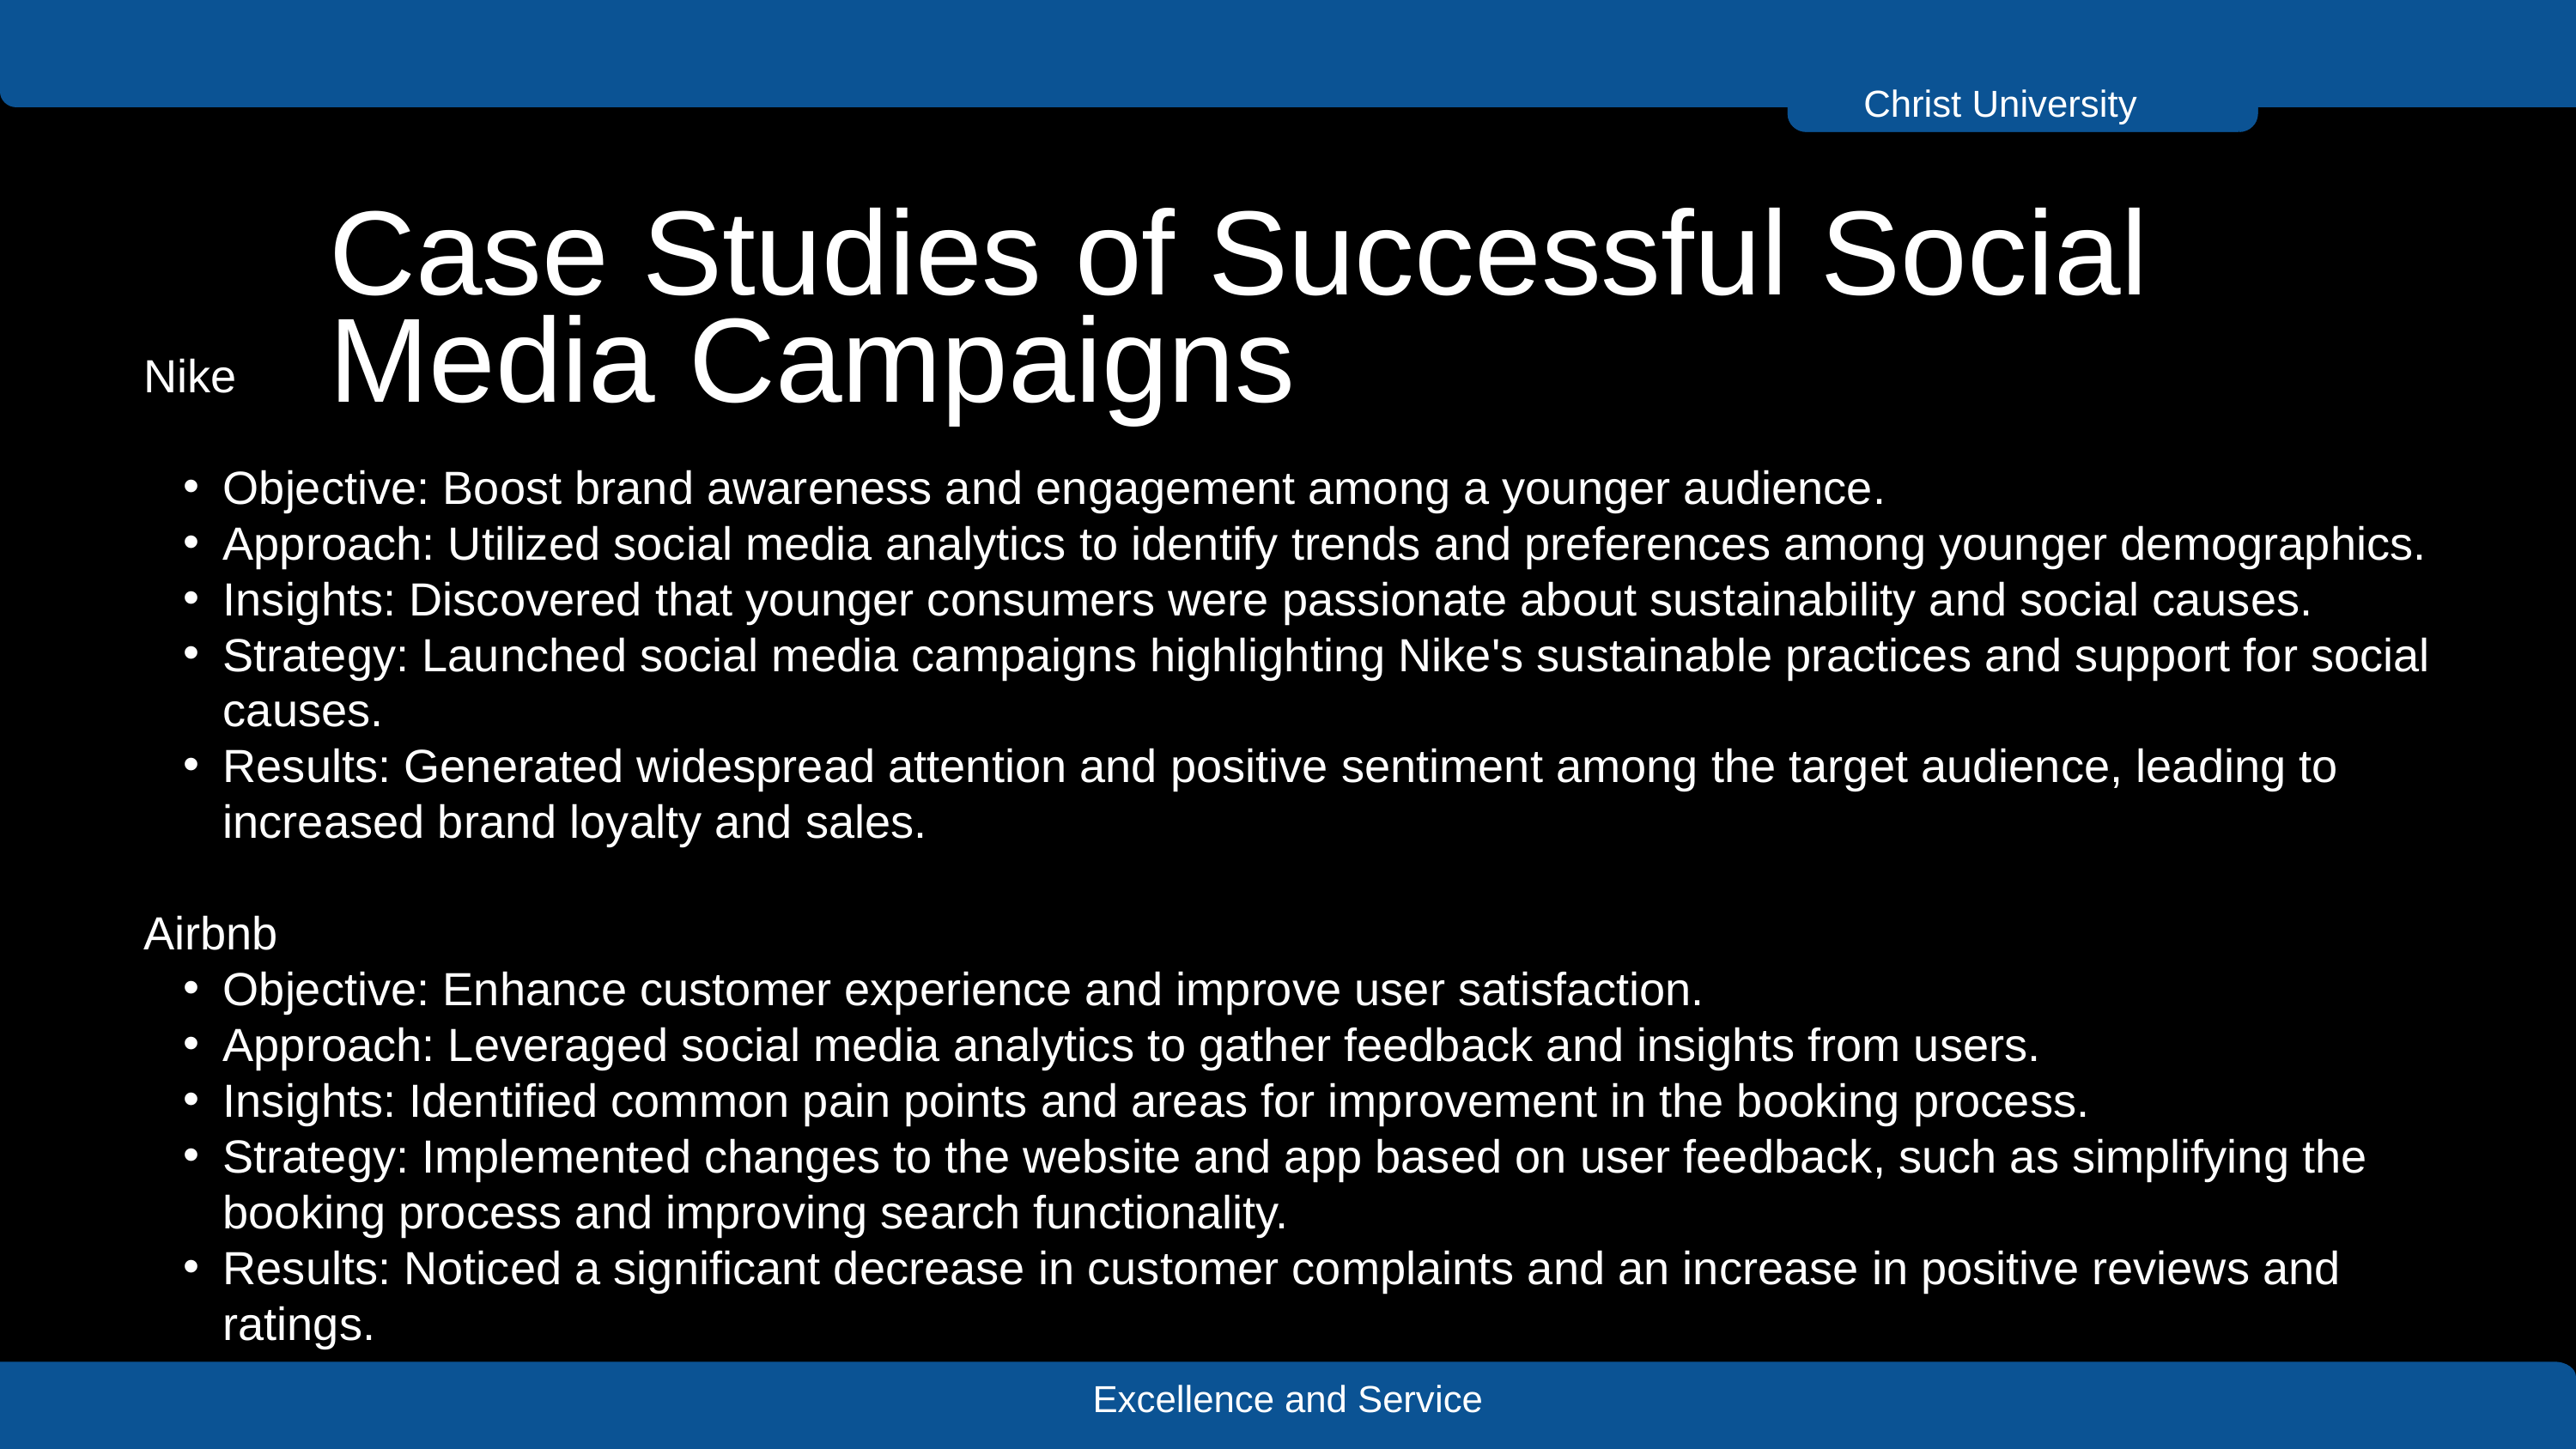

CHRIST
(Deemed to be University)
Christ University
Case Studies of Successful Social Media Campaigns
Nike

Objective: Boost brand awareness and engagement among a younger audience.
Approach: Utilized social media analytics to identify trends and preferences among younger demographics.
Insights: Discovered that younger consumers were passionate about sustainability and social causes.
Strategy: Launched social media campaigns highlighting Nike's sustainable practices and support for social causes.
Results: Generated widespread attention and positive sentiment among the target audience, leading to increased brand loyalty and sales.

Airbnb
Objective: Enhance customer experience and improve user satisfaction.
Approach: Leveraged social media analytics to gather feedback and insights from users.
Insights: Identified common pain points and areas for improvement in the booking process.
Strategy: Implemented changes to the website and app based on user feedback, such as simplifying the booking process and improving search functionality.
Results: Noticed a significant decrease in customer complaints and an increase in positive reviews and ratings.

Excellence and Service
Excellence and Service